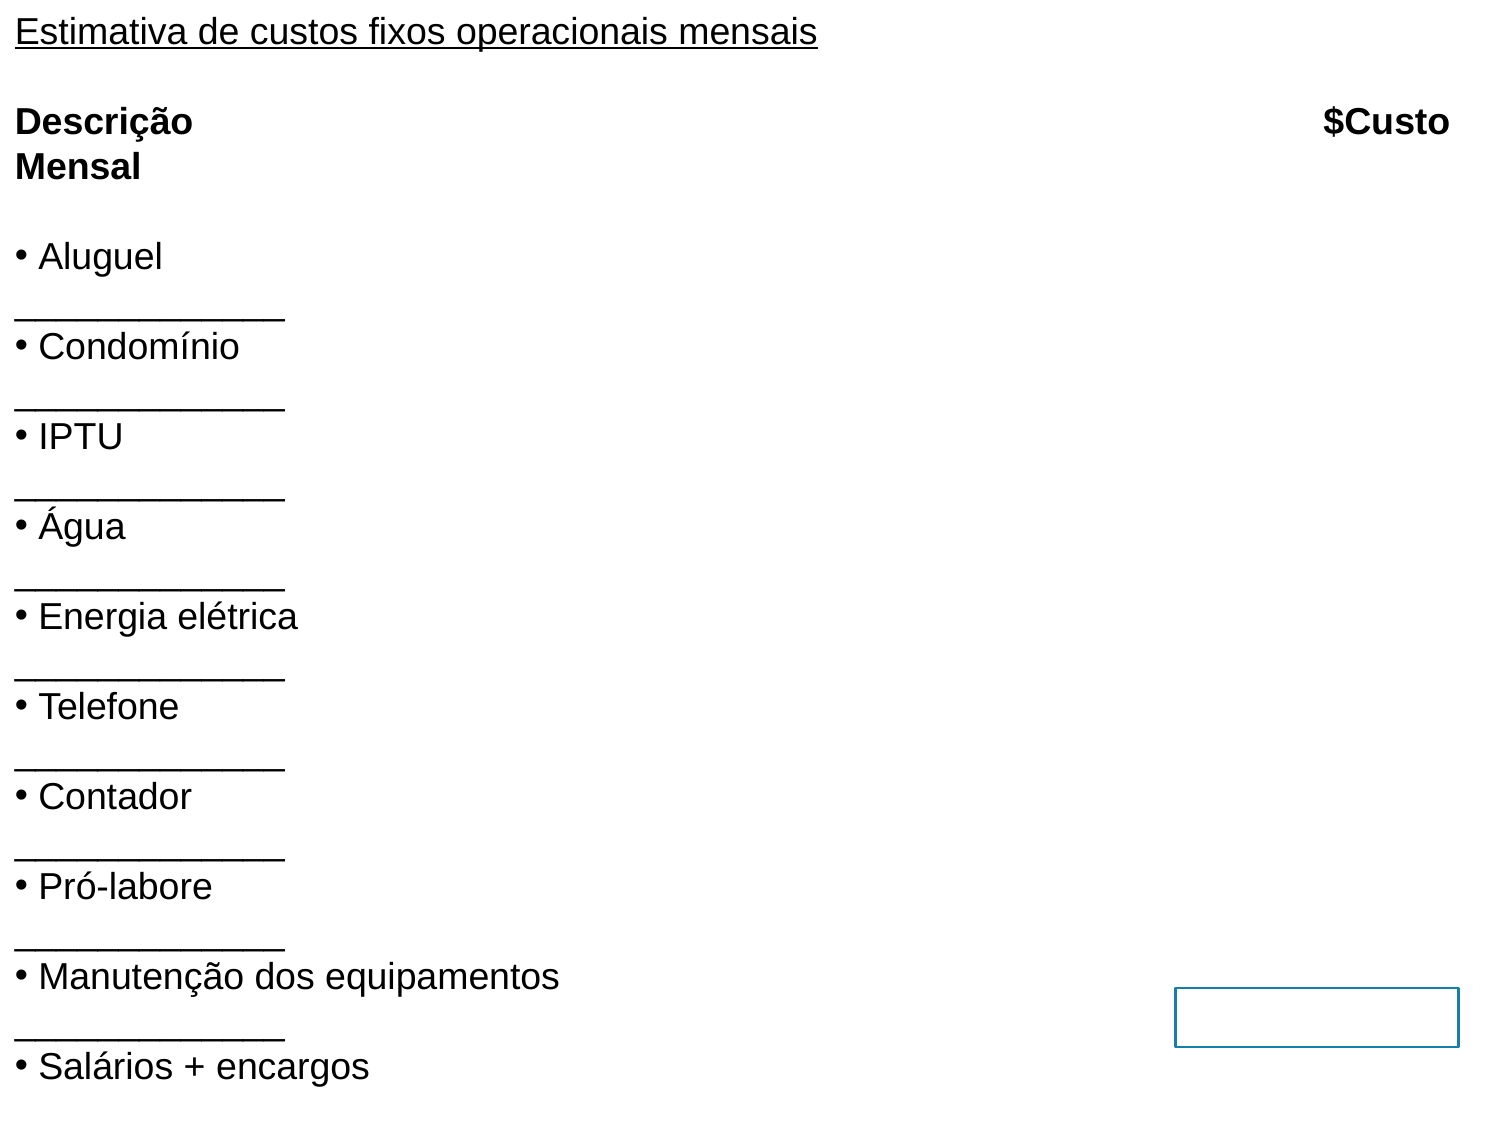

Estimativa de custos fixos operacionais mensais

Descrição                                                                                                            $Custo Mensal

 Aluguel                                                                                                     _____________
 Condomínio                                                                                               _____________
 IPTU                                                                                                          _____________
 Água                                                                                                        _____________
 Energia elétrica                                                                                         _____________
 Telefone                                                                                                    _____________
 Contador                                                                                                   _____________
 Pró-labore                                                                                                 _____________
 Manutenção dos equipamentos                                                                     _____________
 Salários + encargos                                                                                    _____________
 Material de limpeza                                                                                   _____________
 Material de escritório                                                                                 _____________
 Combustível                                                                                               _____________
 Taxas diversas                                                                                           _____________
 Serviços de terceiros                                                                                  _____________
 Depreciação                                                                                             _____________
 Outras despesas                                                                                        _____________

TOTAL                                                                                                 R$